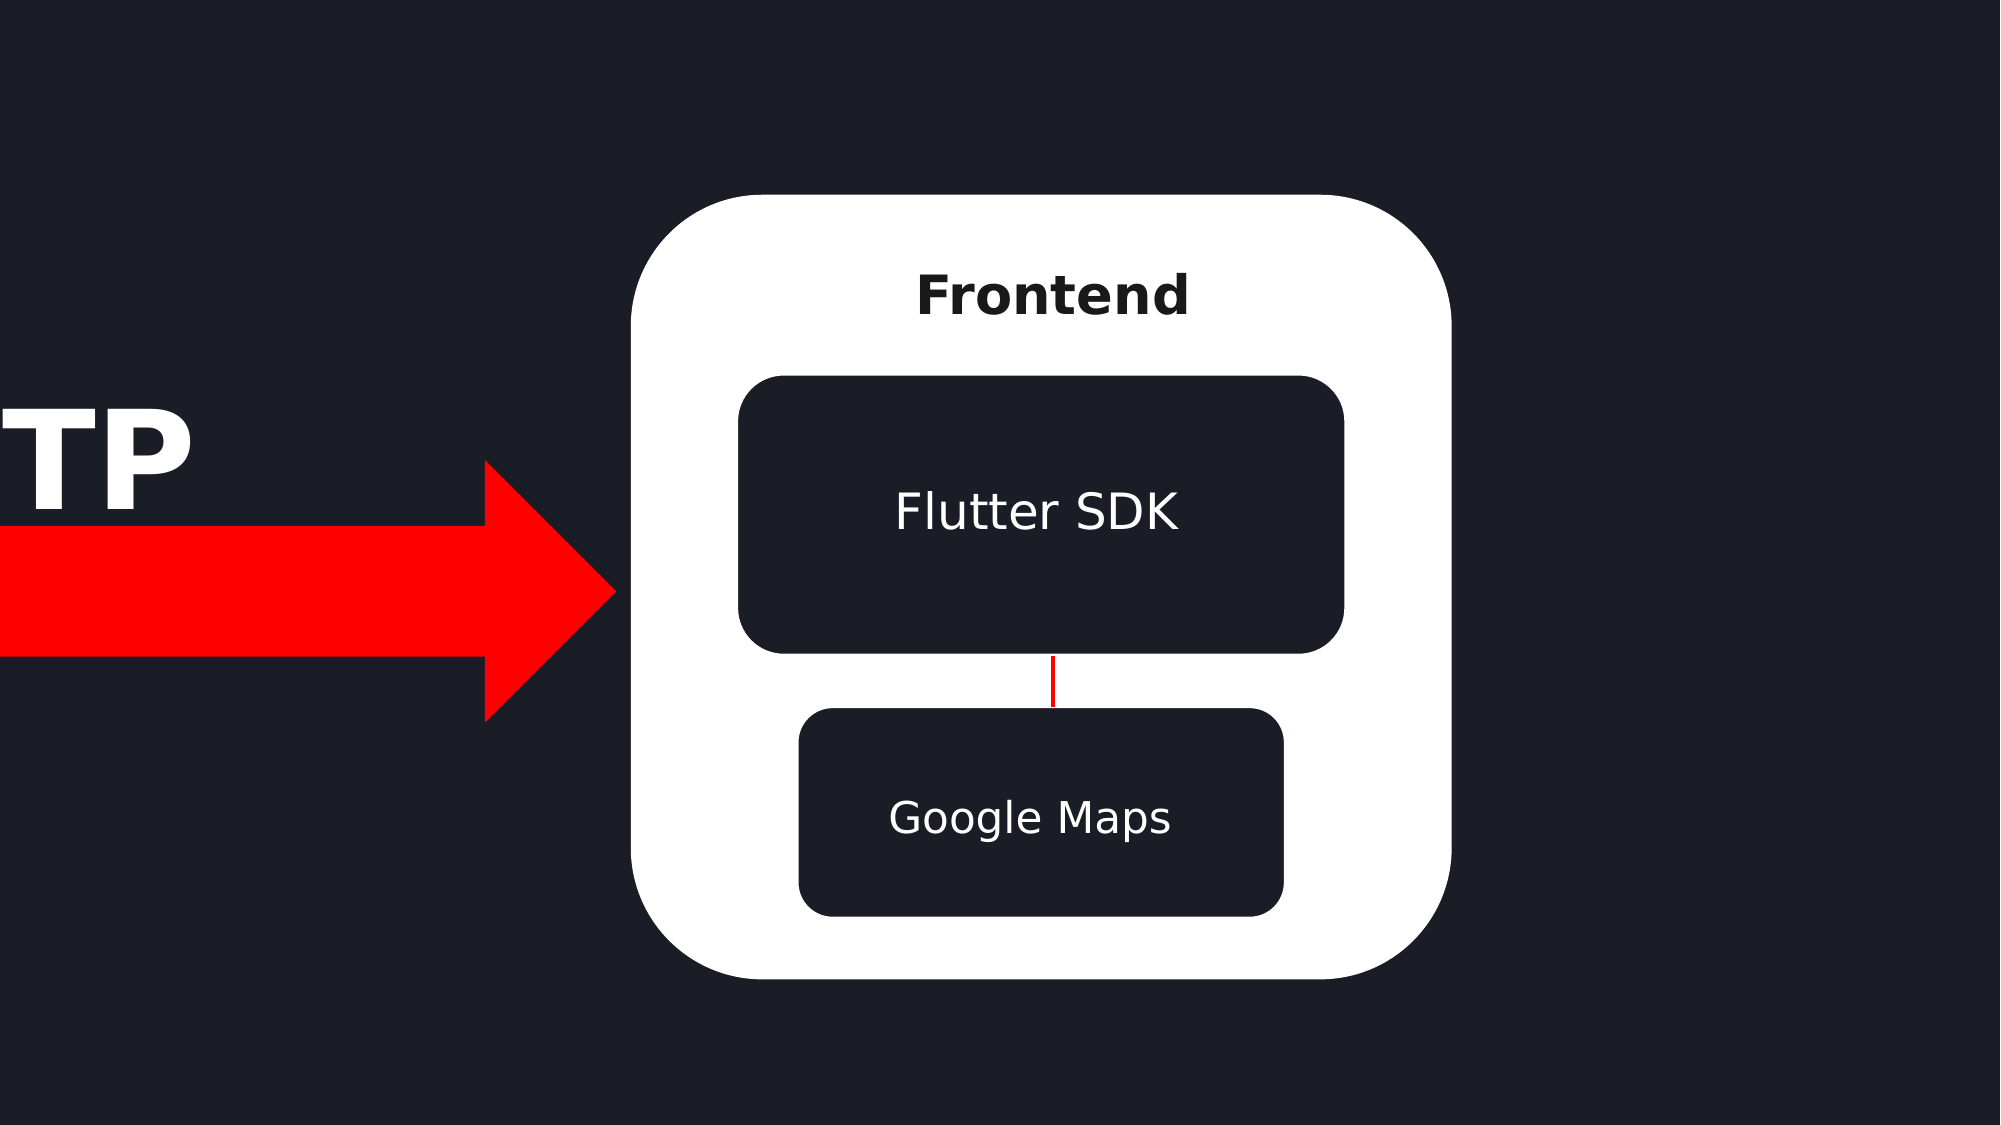

Frontend

HTTP
HTTP

Flutter SDK

Google Maps